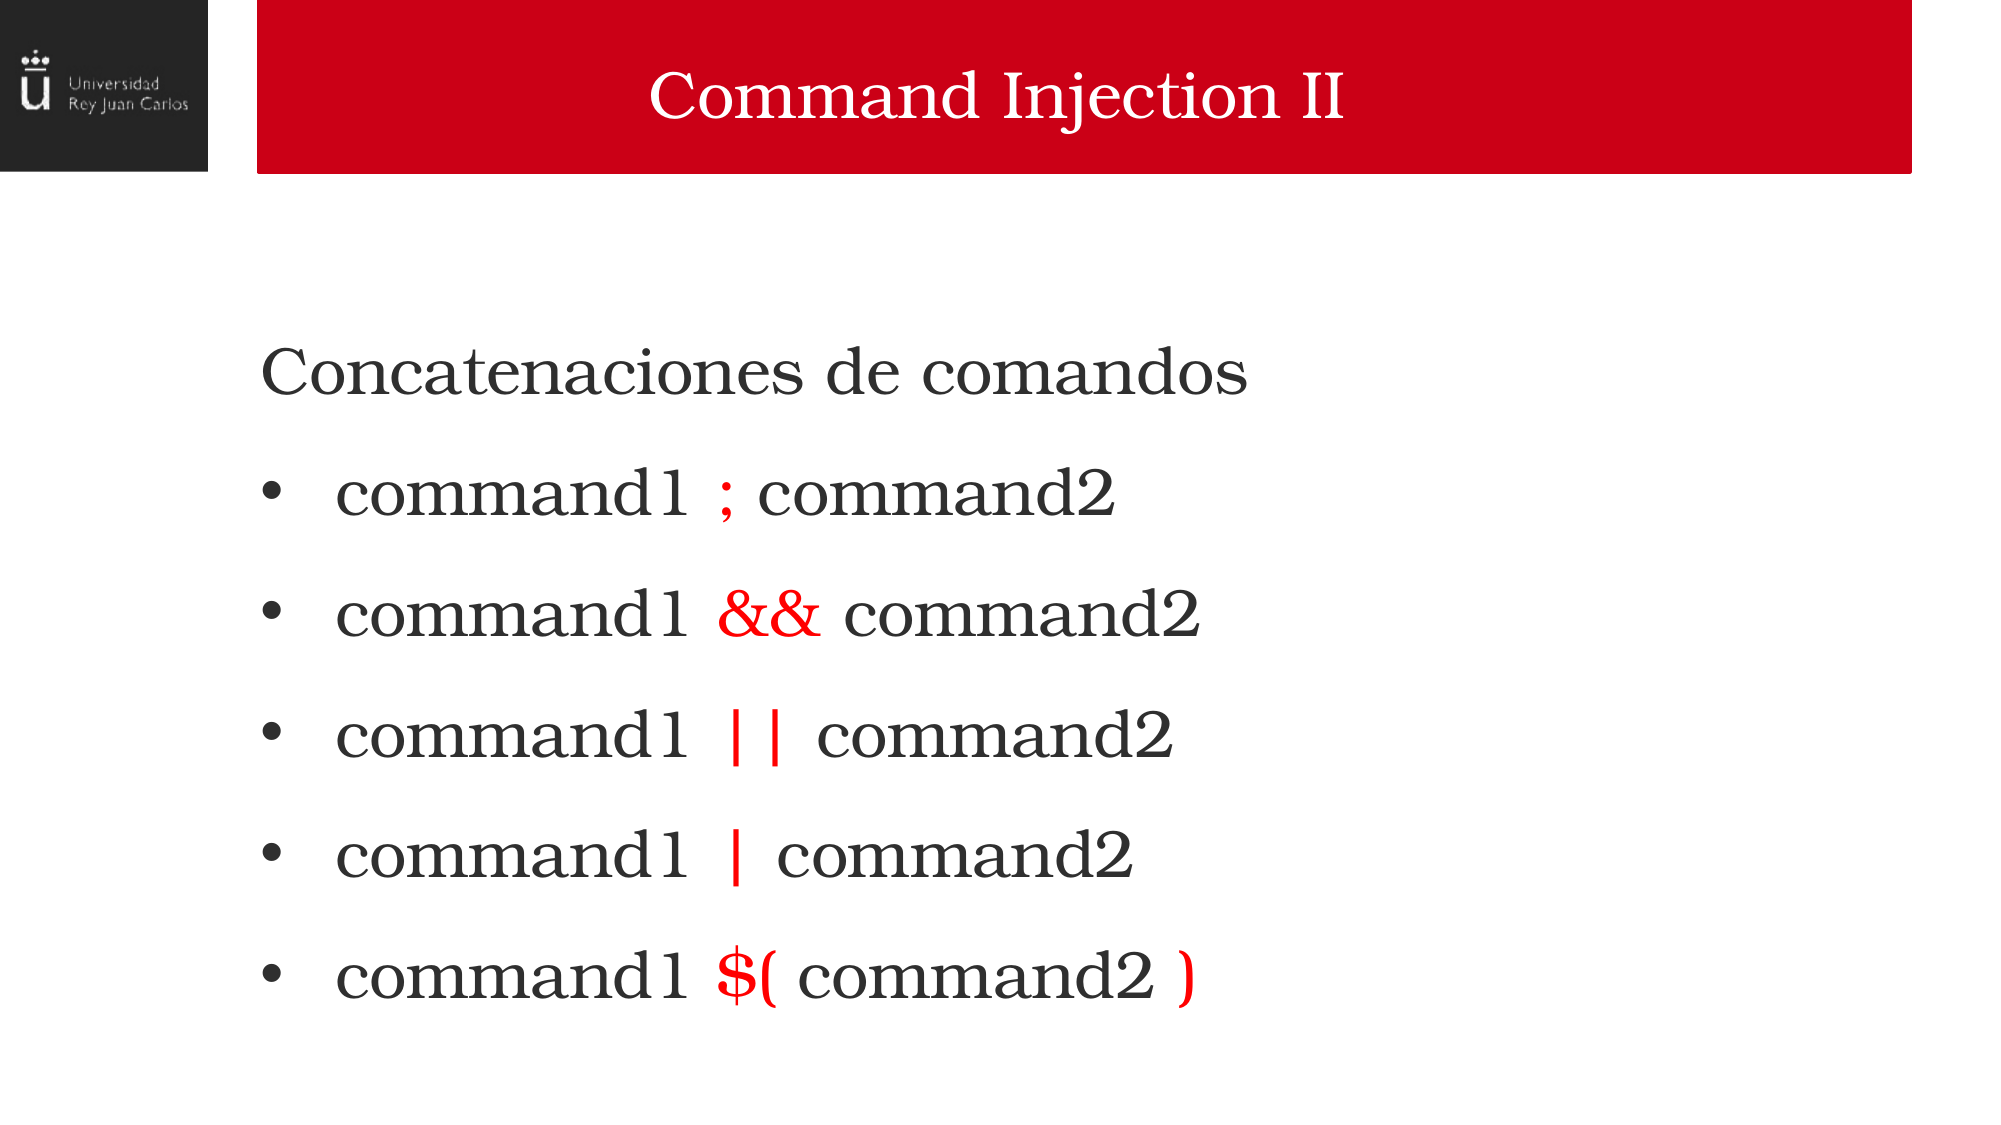

Command Injection II

Concatenaciones de comandos
command1 ; command2
command1 && command2
command1 || command2
command1 | command2
command1 $( command2 )